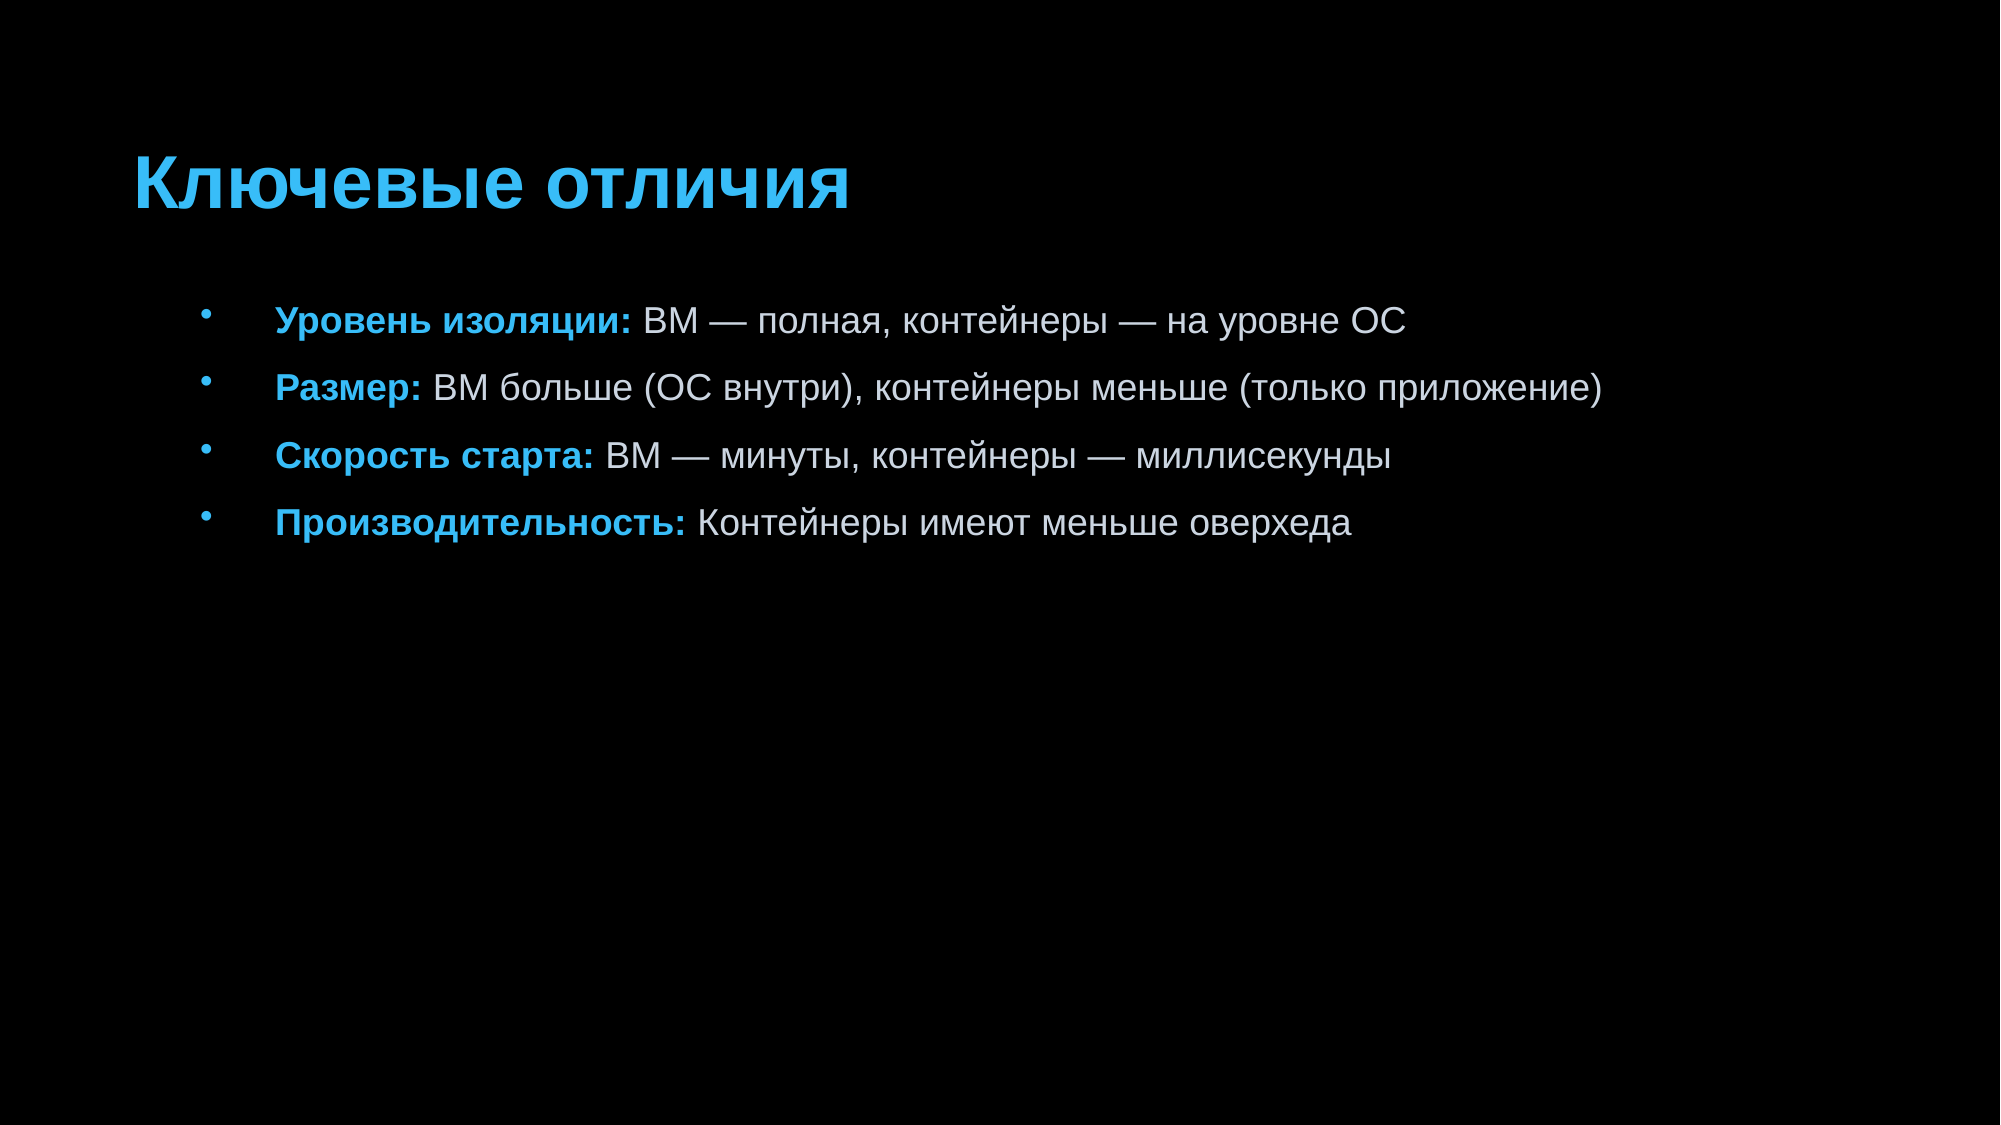

Ключевые отличия
Уровень изоляции: ВМ — полная, контейнеры — на уровне ОС
Размер: ВМ больше (ОС внутри), контейнеры меньше (только приложение)
Скорость старта: ВМ — минуты, контейнеры — миллисекунды
Производительность: Контейнеры имеют меньше оверхеда